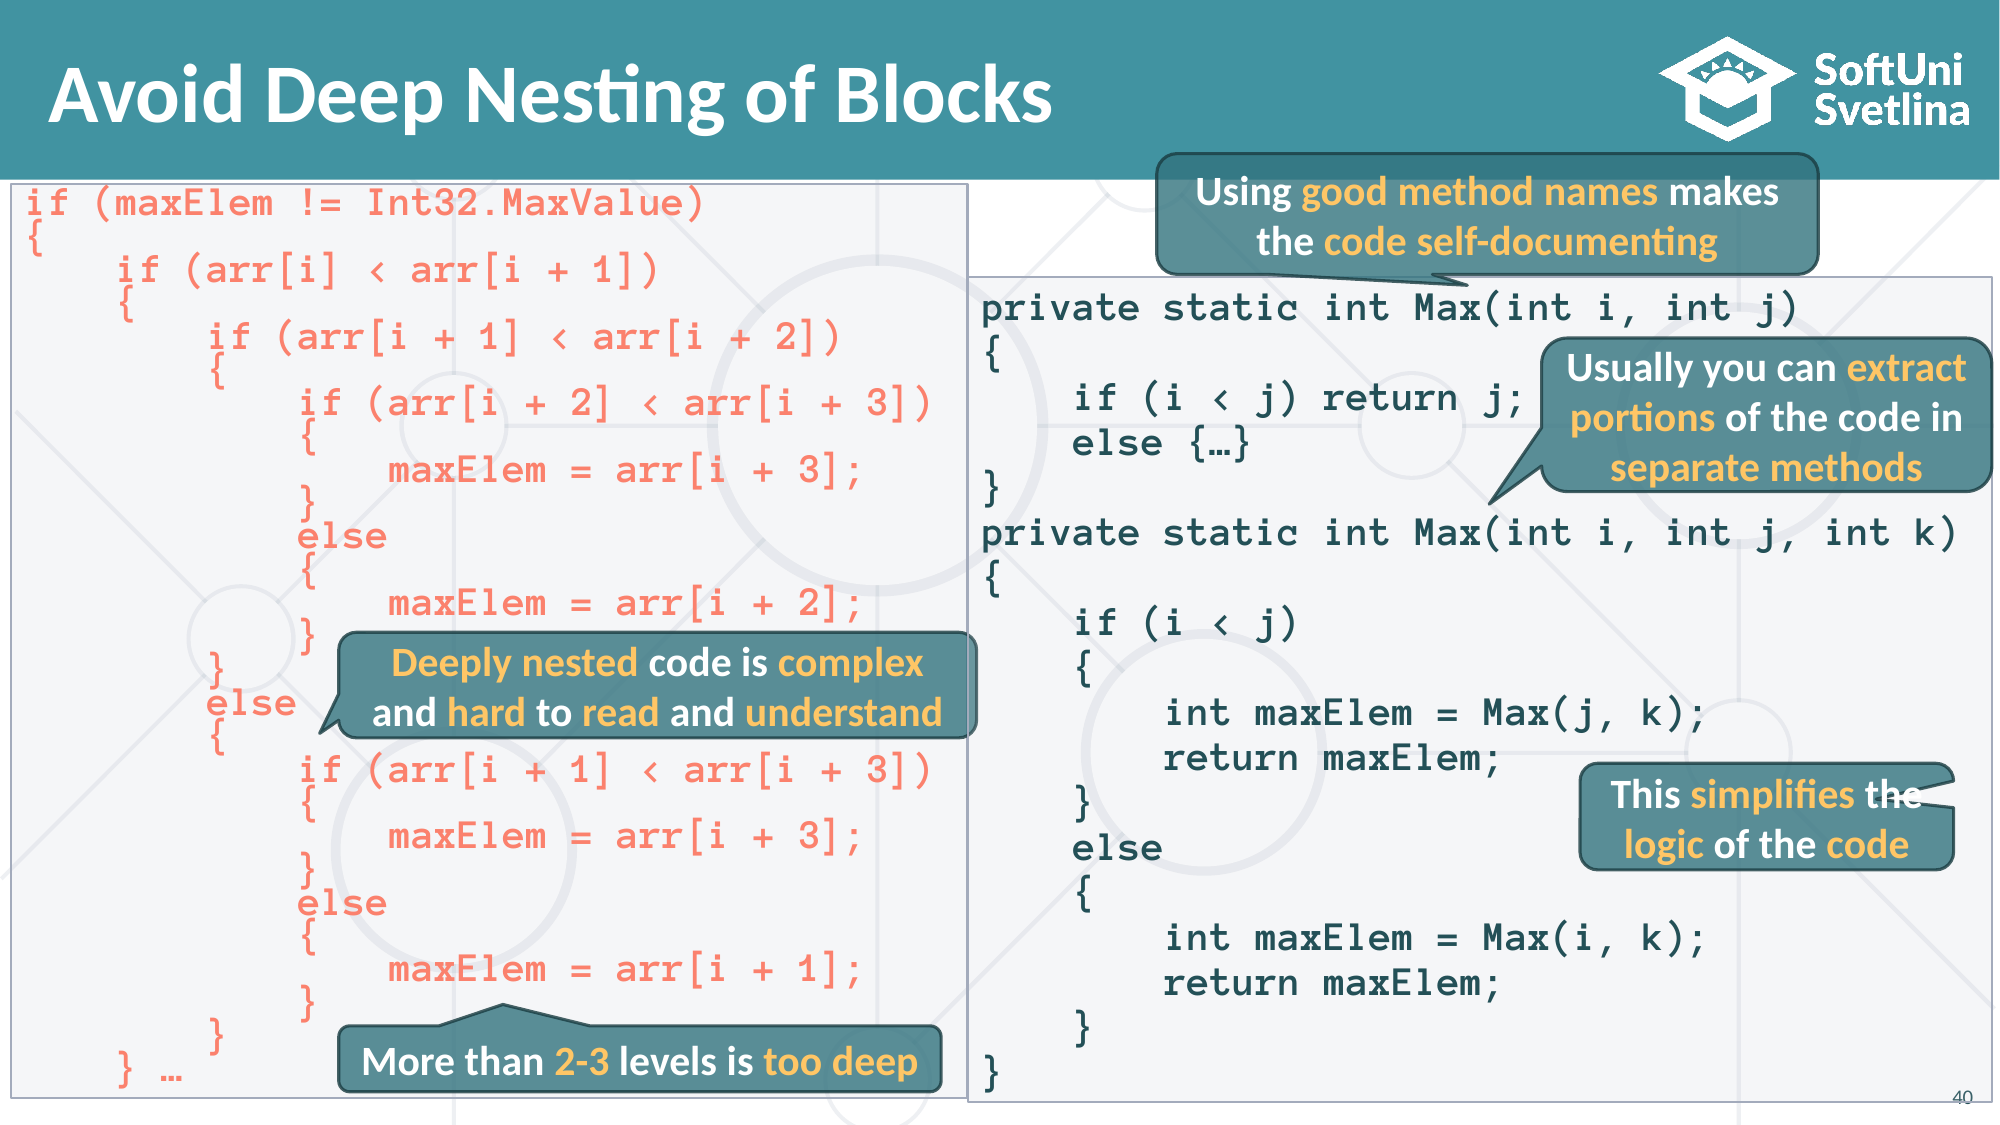

# Avoid Deep Nesting of Blocks
Using good method names makes the code self-documenting
if (maxElem != Int32.MaxValue)
{
    if (arr[i] < arr[i + 1])
    {
        if (arr[i + 1] < arr[i + 2])
        {
            if (arr[i + 2] < arr[i + 3])
            {
                maxElem = arr[i + 3];
            }
            else
            {
                maxElem = arr[i + 2];
            }
        }
        else
        {
            if (arr[i + 1] < arr[i + 3])
            {
                maxElem = arr[i + 3];
            }
            else
            {
                maxElem = arr[i + 1];
            }
        }
    } …
private static int Max(int i, int j)
{
    if (i < j) return j;
    else {…}
}
private static int Max(int i, int j, int k)
{
    if (i < j)
    {
        int maxElem = Max(j, k);
        return maxElem;
    }
    else
    {
        int maxElem = Max(i, k);
        return maxElem;
    }
}
Usually you can extract portions of the code in separate methods
Deeply nested code is complex and hard to read and understand
This simplifies the logic of the code
More than 2-3 levels is too deep
40